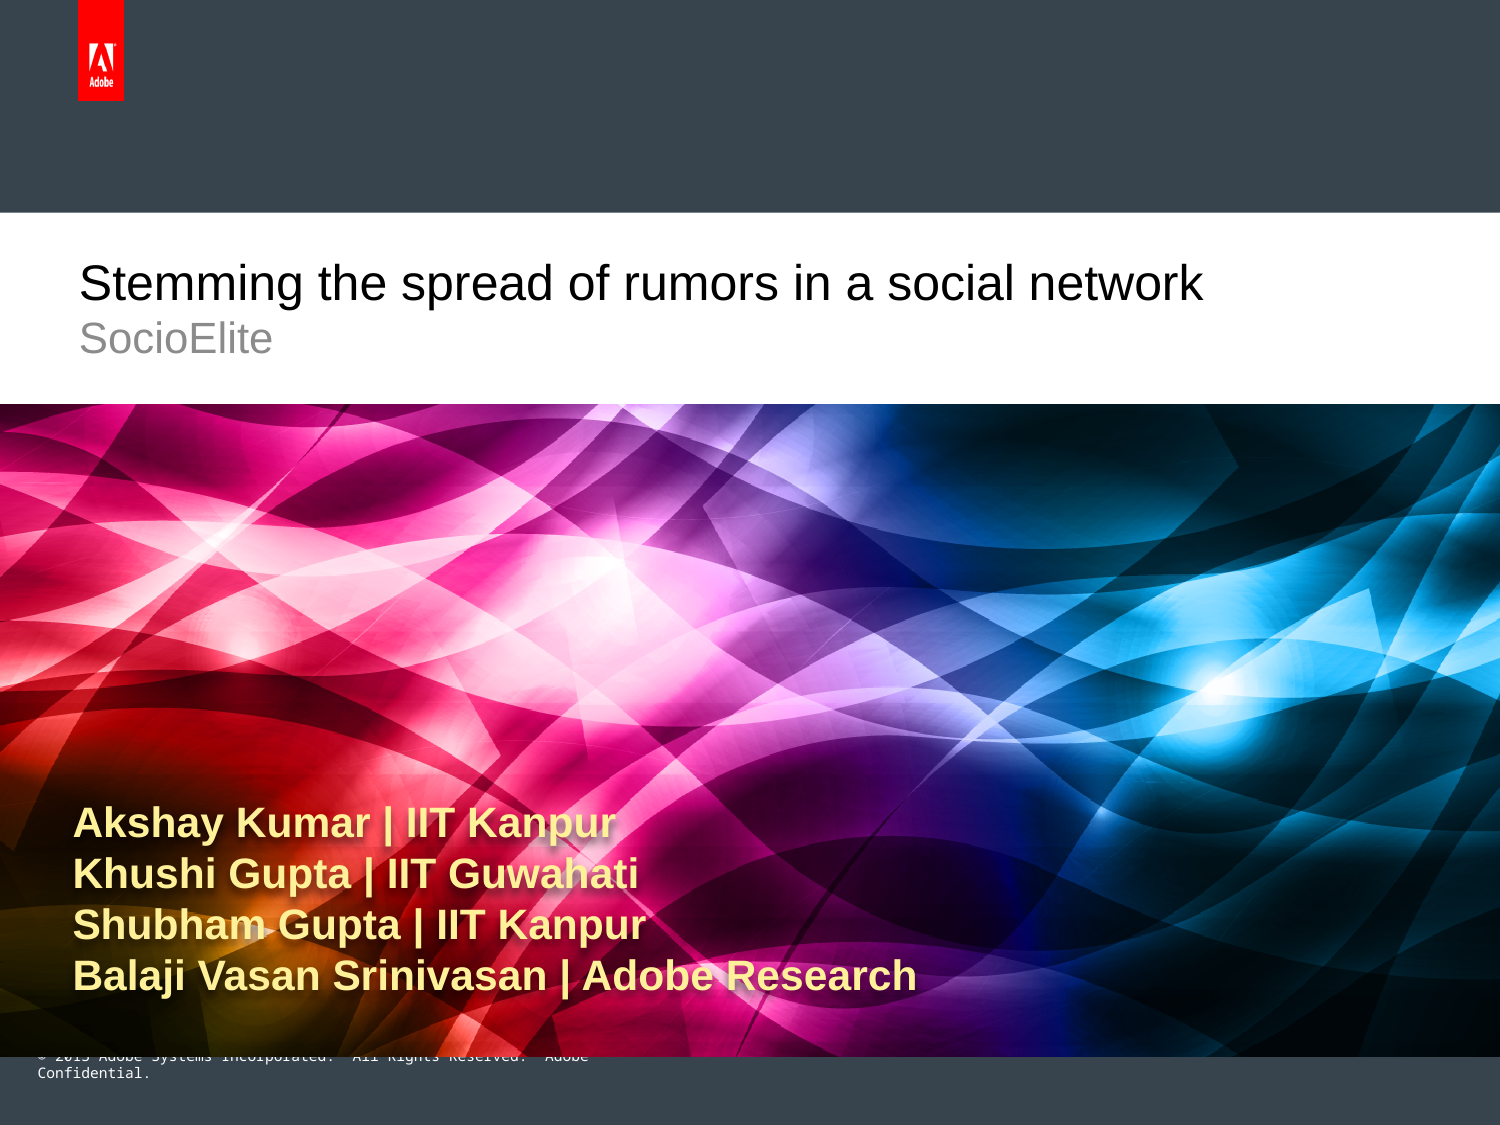

# Stemming the spread of rumors in a social network
SocioElite
Akshay Kumar | IIT Kanpur
Khushi Gupta | IIT Guwahati
Shubham Gupta | IIT Kanpur
Balaji Vasan Srinivasan | Adobe Research